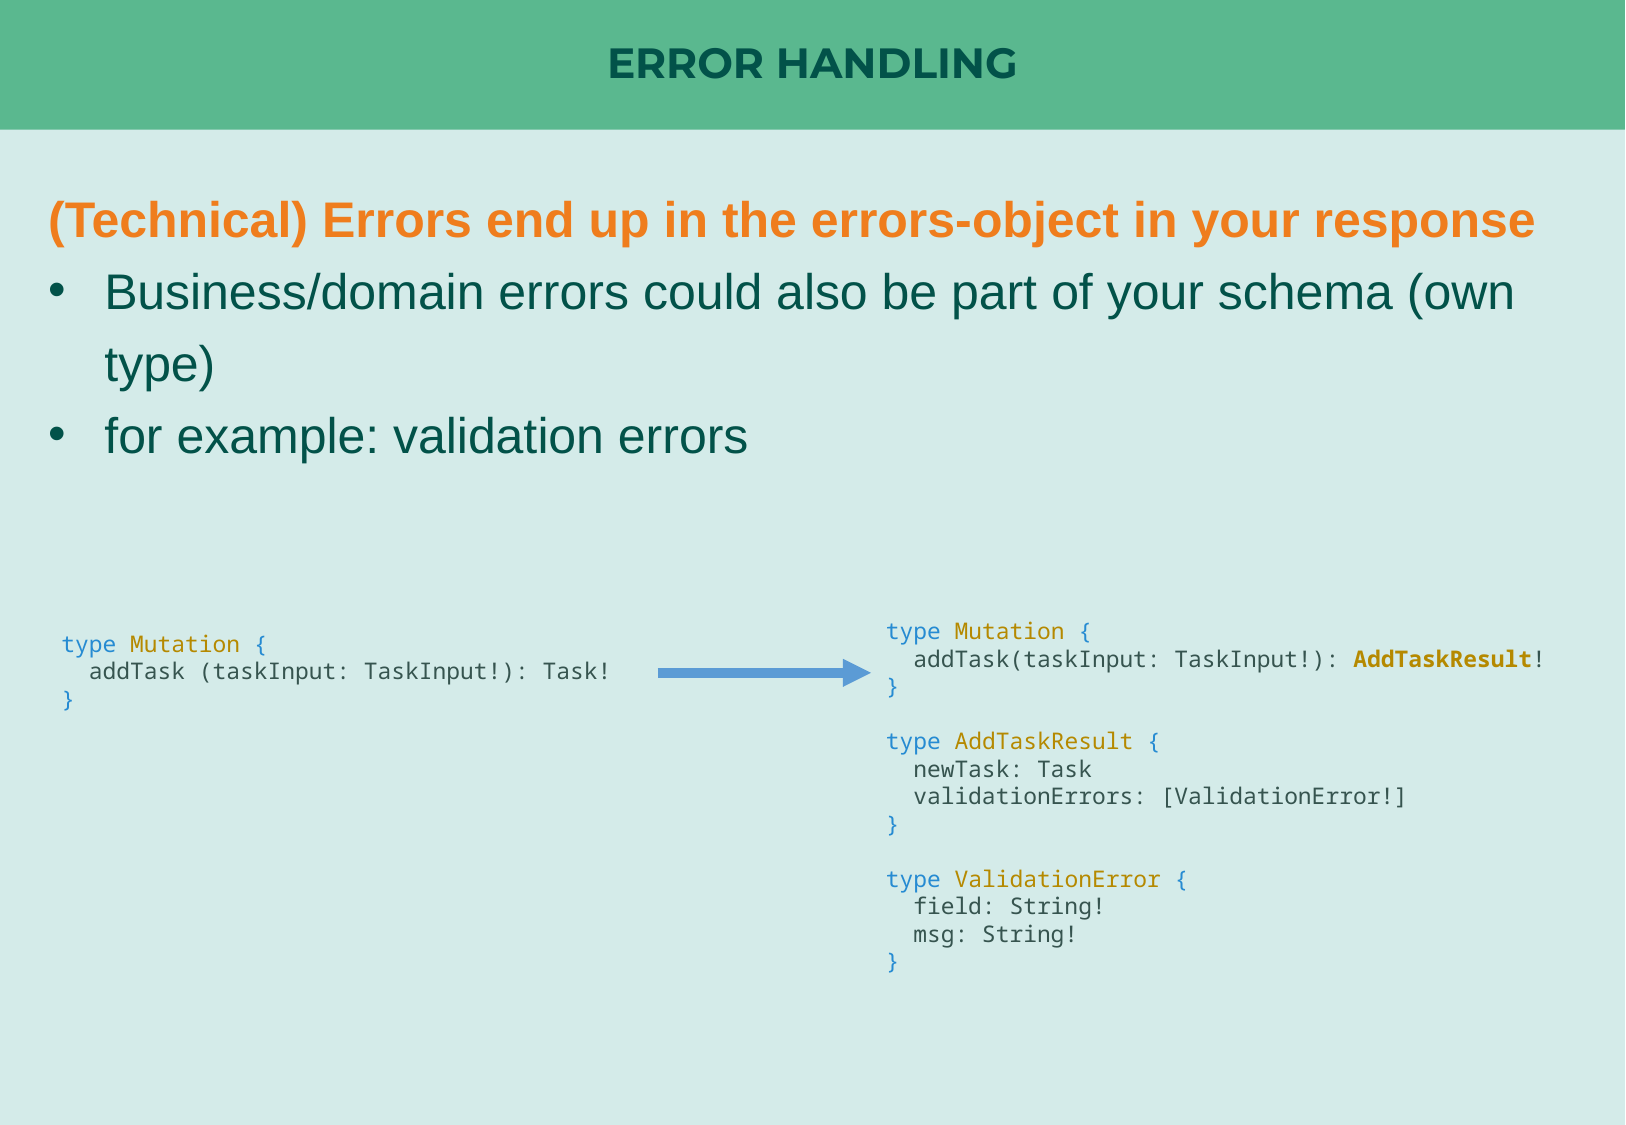

# Error Handling
(Technical) Errors end up in the errors-object in your response
Business/domain errors could also be part of your schema (own type)
for example: validation errors
type Mutation {
  addTask(taskInput: TaskInput!): AddTaskResult!
}

type AddTaskResult {
  newTask: Task
  validationErrors: [ValidationError!]
}

type ValidationError {
  field: String!
  msg: String!
}
type Mutation {
  addTask (taskInput: TaskInput!): Task!
}